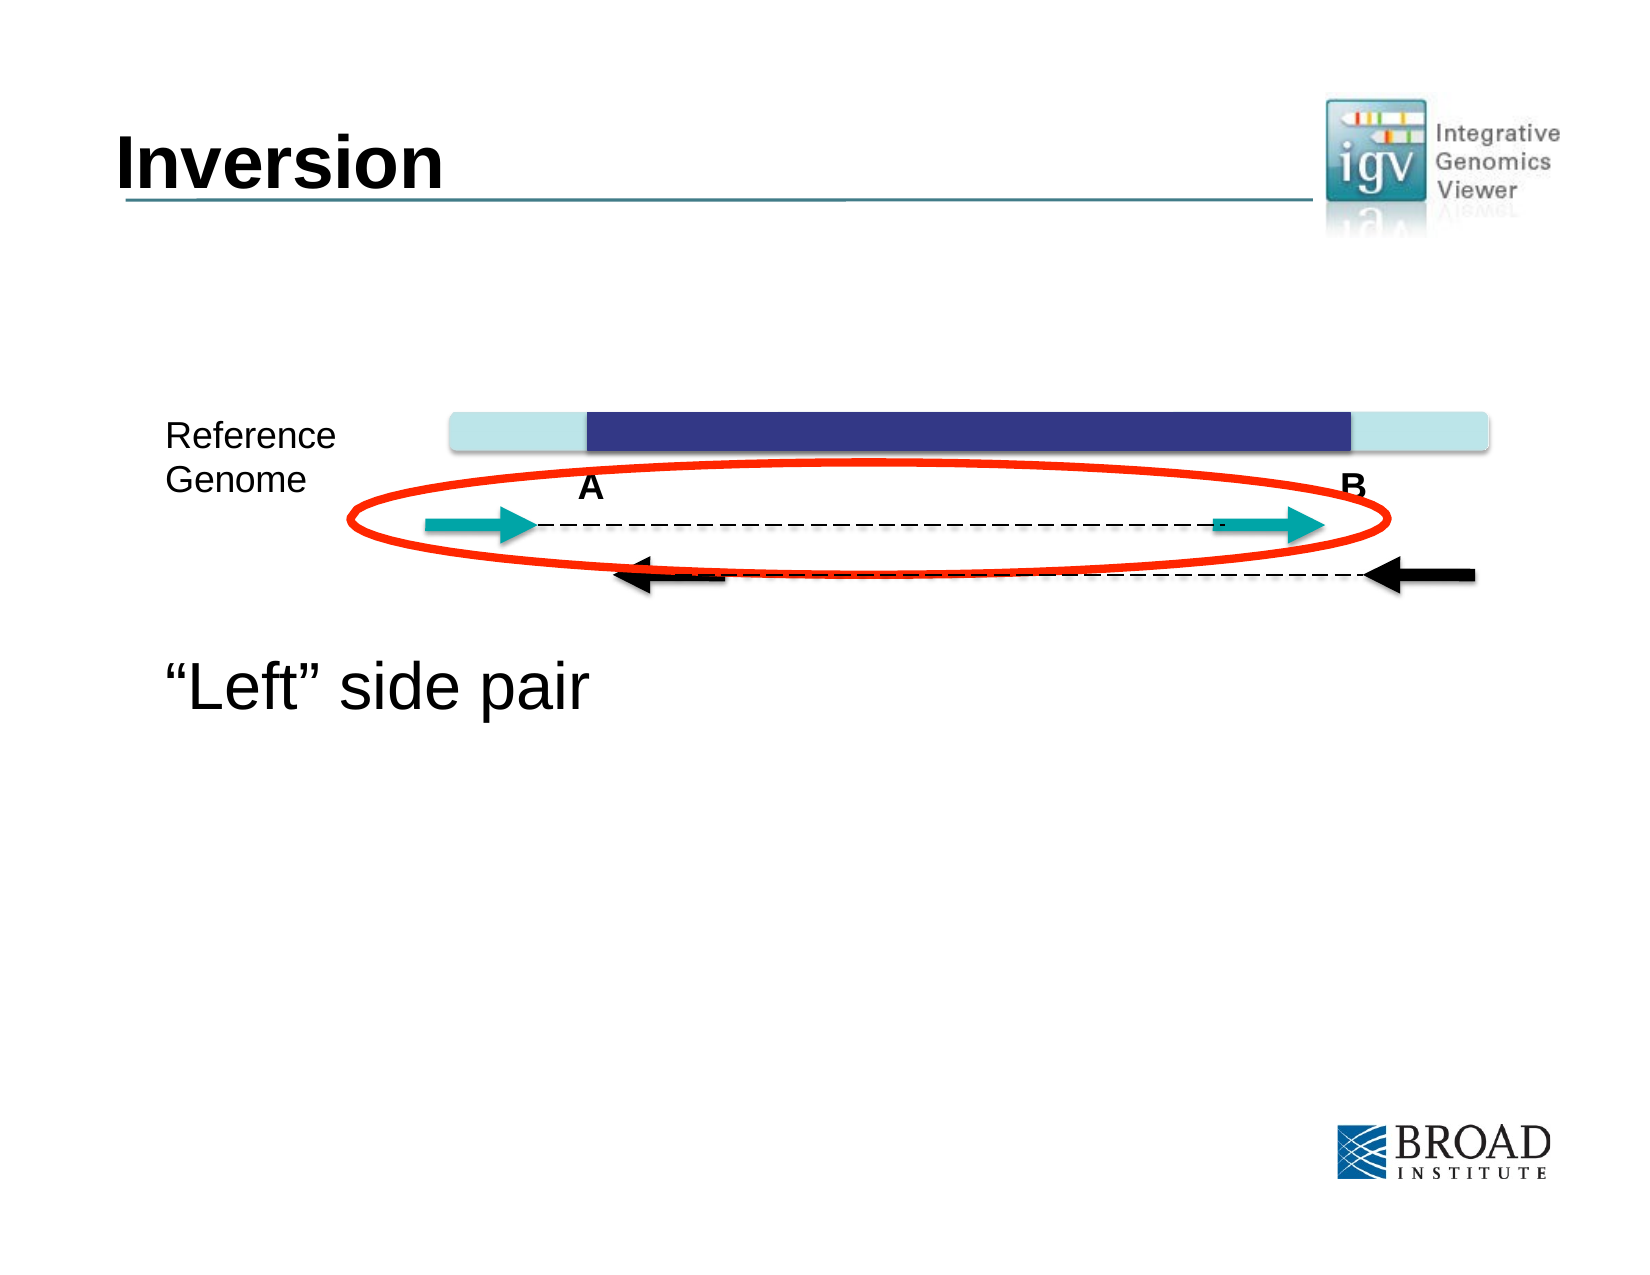

# Inversion

Reference Genome

A
B

“Left” side pair